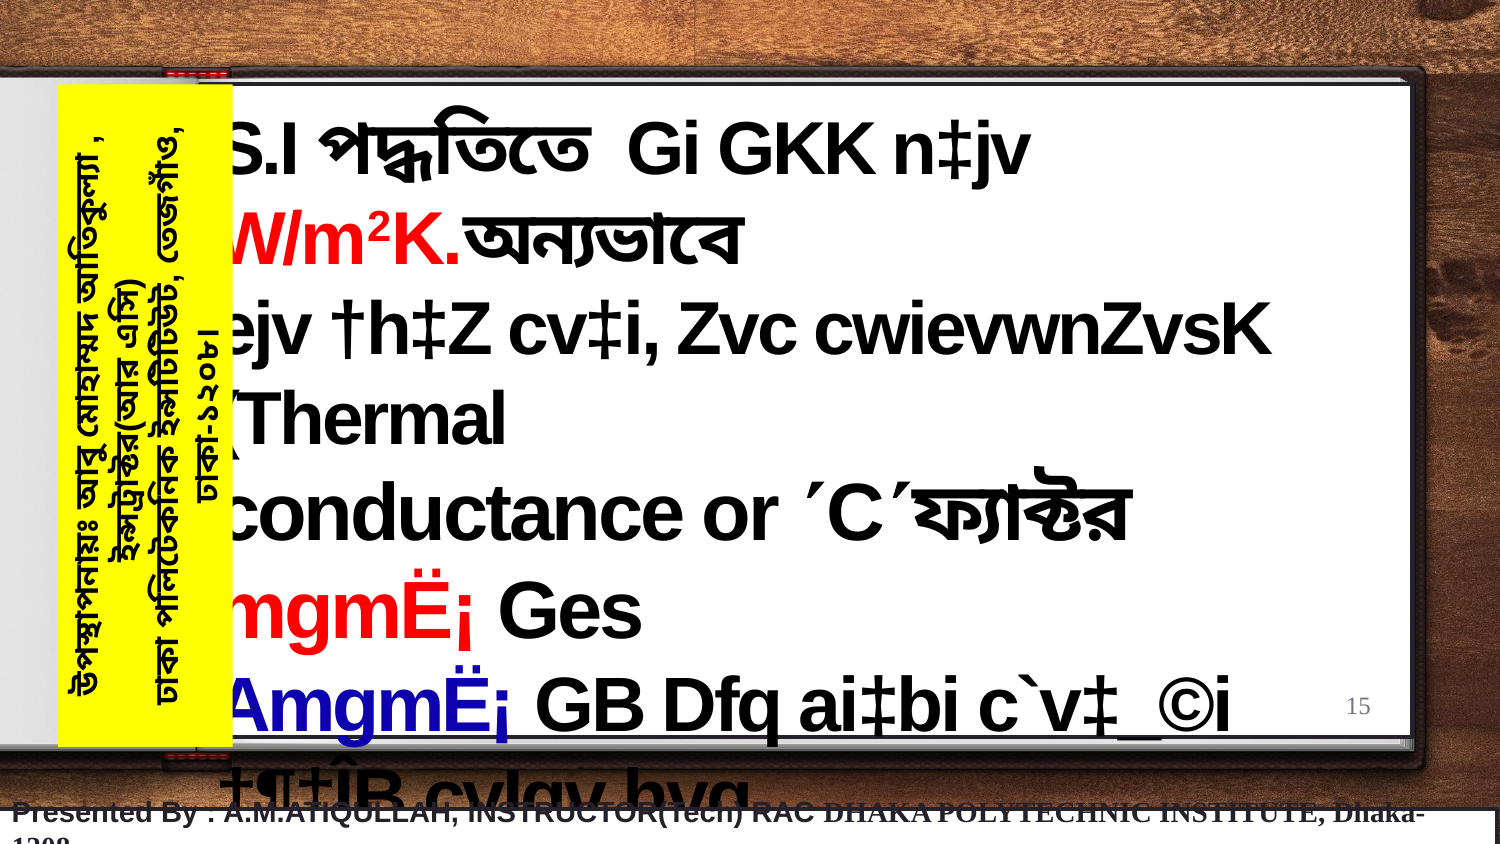

S.I পদ্ধতিতে  Gi GKK n‡jv W/m2K.অন্যভাবে
ejv †h‡Z cv‡i, Zvc cwievwnZvsK (Thermal
conductance or ′C′ফ্যাক্টর  mgmË¡ Ges
AmgmË¡ GB Dfq ai‡bi c`v‡_©i †¶‡ÎB cvIqv hvq
Ges Gi gvb IqvU/eM©wgUvi †Kjwfb (W/m2k) Øviv
cÖKvk Kiv nq| Z‡e Gi gvb c`v‡_©i wbw`©ó †Kvb
পুরুত্বের  †¶‡Î  প্রযোজ্য।
উপস্থাপনায়ঃ আবু মোহাম্মদ আতিকুল্যা , ইন্সট্রাক্টর(আর এসি)
ঢাকা পলিটেকনিক ইন্সটিটিউট, তেজগাঁও, ঢাকা-১২০৮।
15
Presented By : A.M.ATIQULLAH, INSTRUCTOR(Tech) RAC DHAKA POLYTECHNIC INSTITUTE, Dhaka-1208